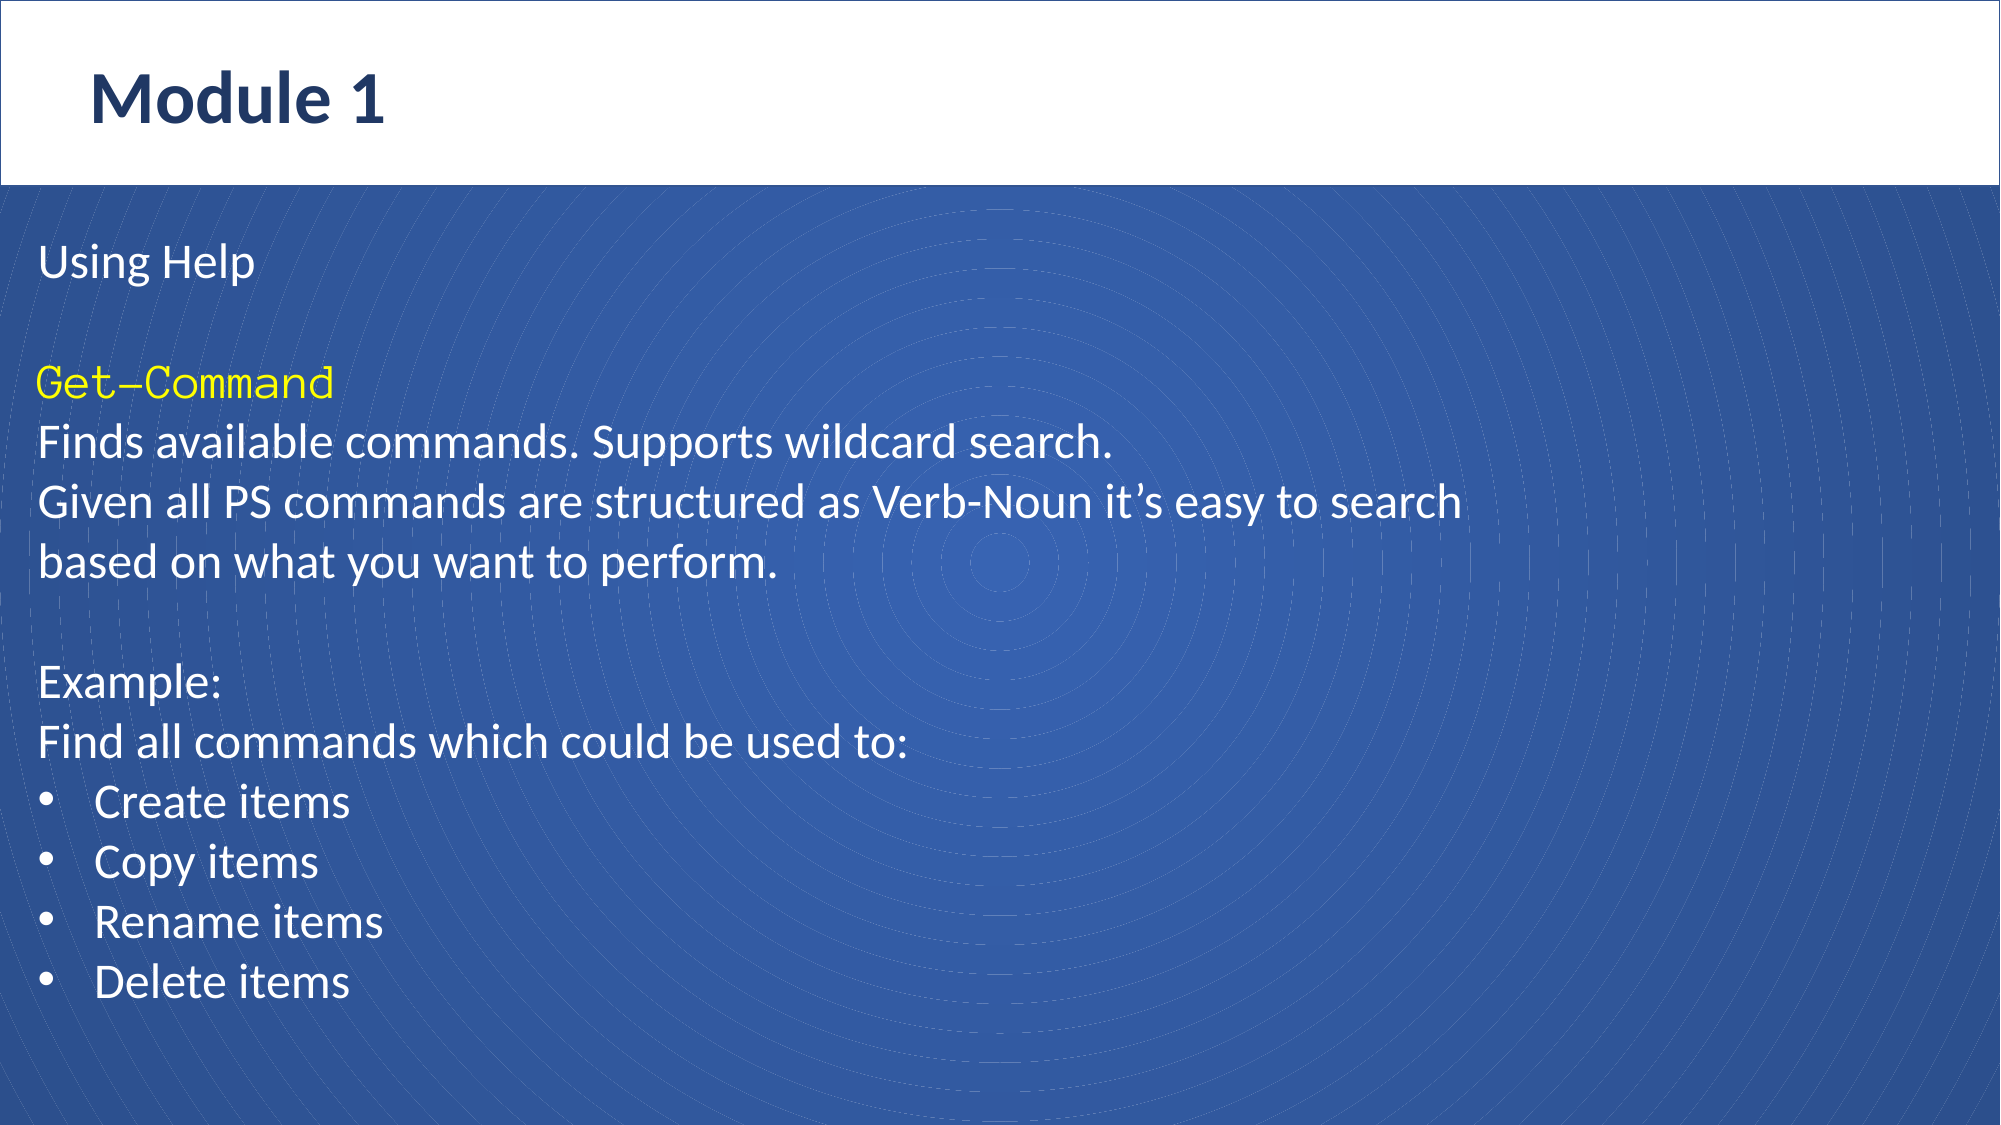

Module 1
Using Help

Get-Command
Finds available commands. Supports wildcard search.
Given all PS commands are structured as Verb-Noun it’s easy to search based on what you want to perform.

Example:
Find all commands which could be used to:
Create items
Copy items
Rename items
Delete items